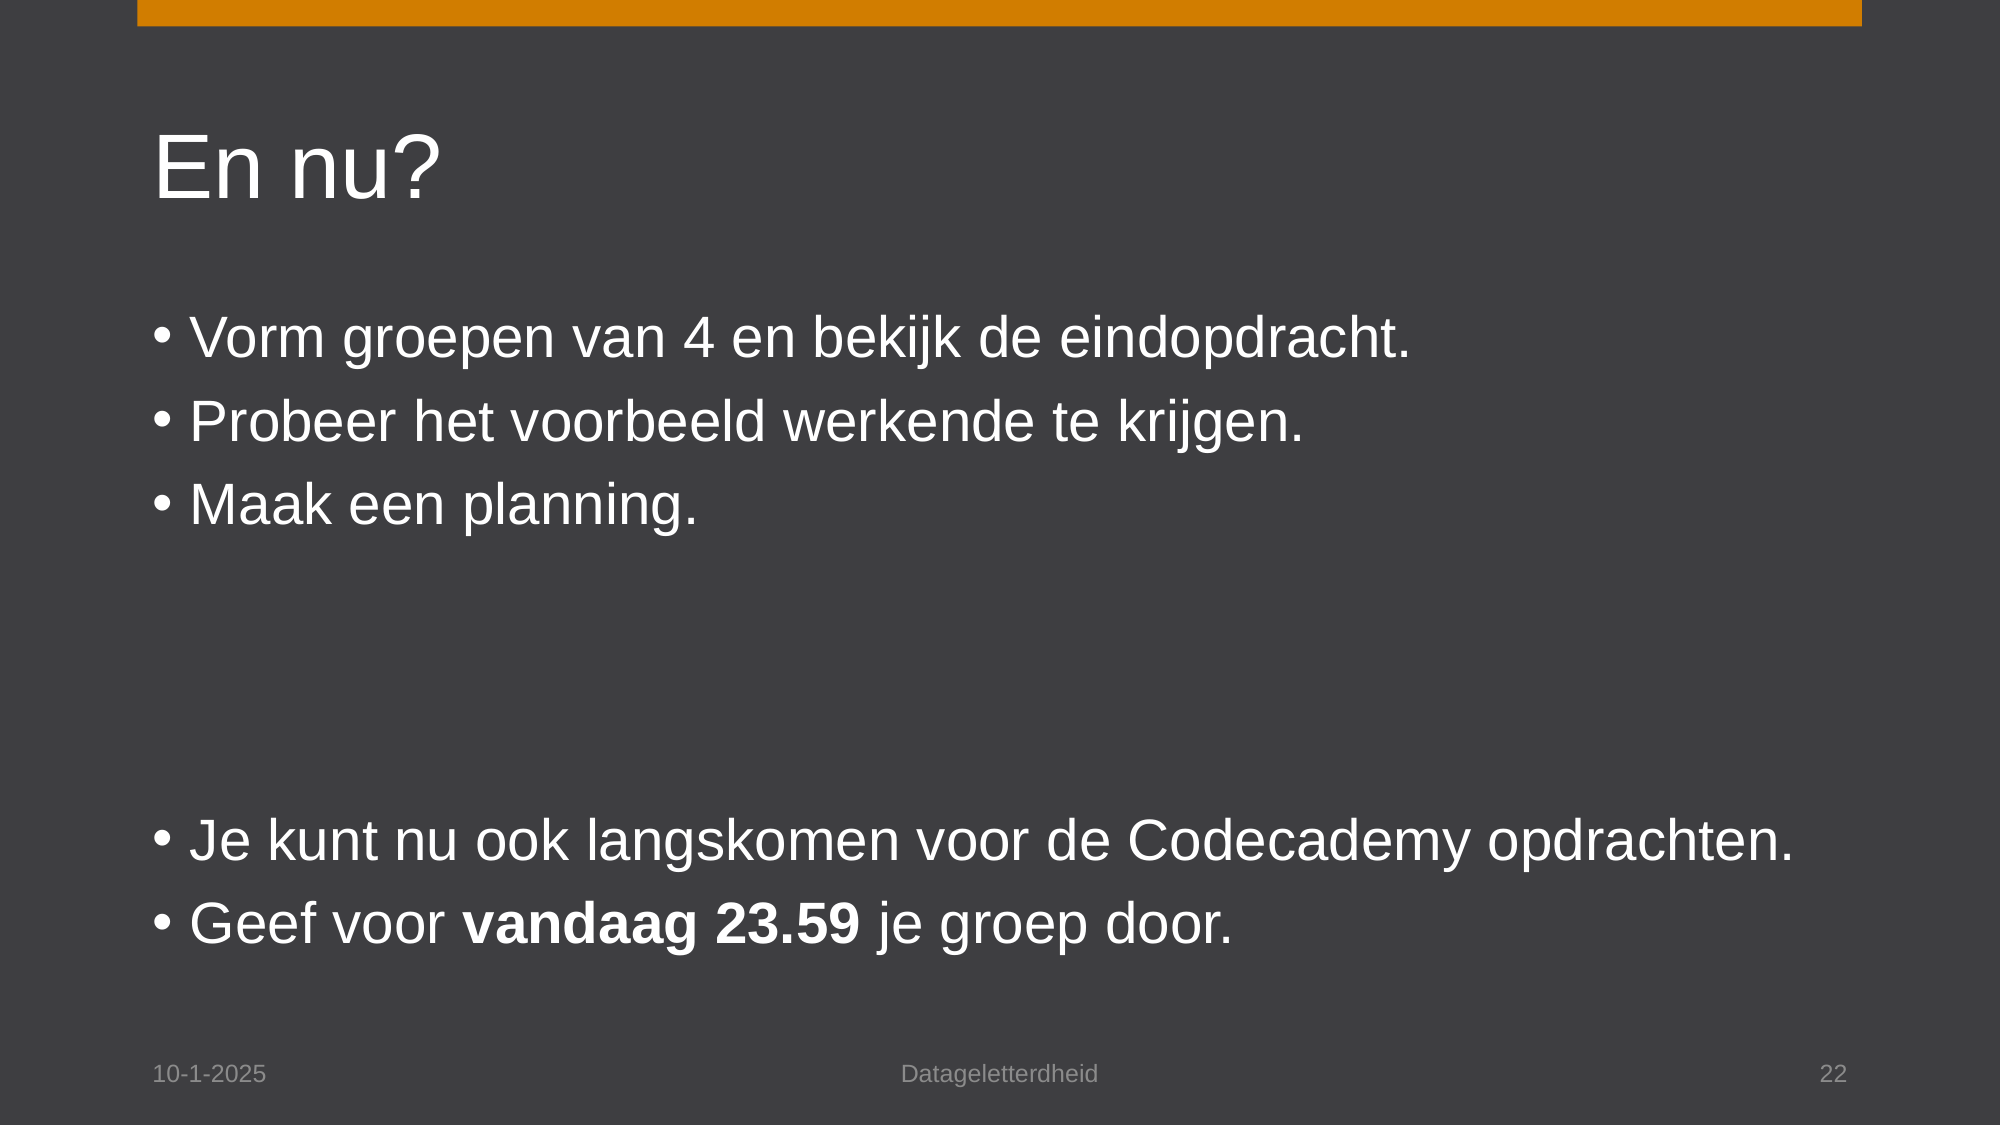

# En nu?
Vorm groepen van 4 en bekijk de eindopdracht.
Probeer het voorbeeld werkende te krijgen.
Maak een planning.

Je kunt nu ook langskomen voor de Codecademy opdrachten.
Geef voor vandaag 23.59 je groep door.

10-1-2025
Datageletterdheid
22